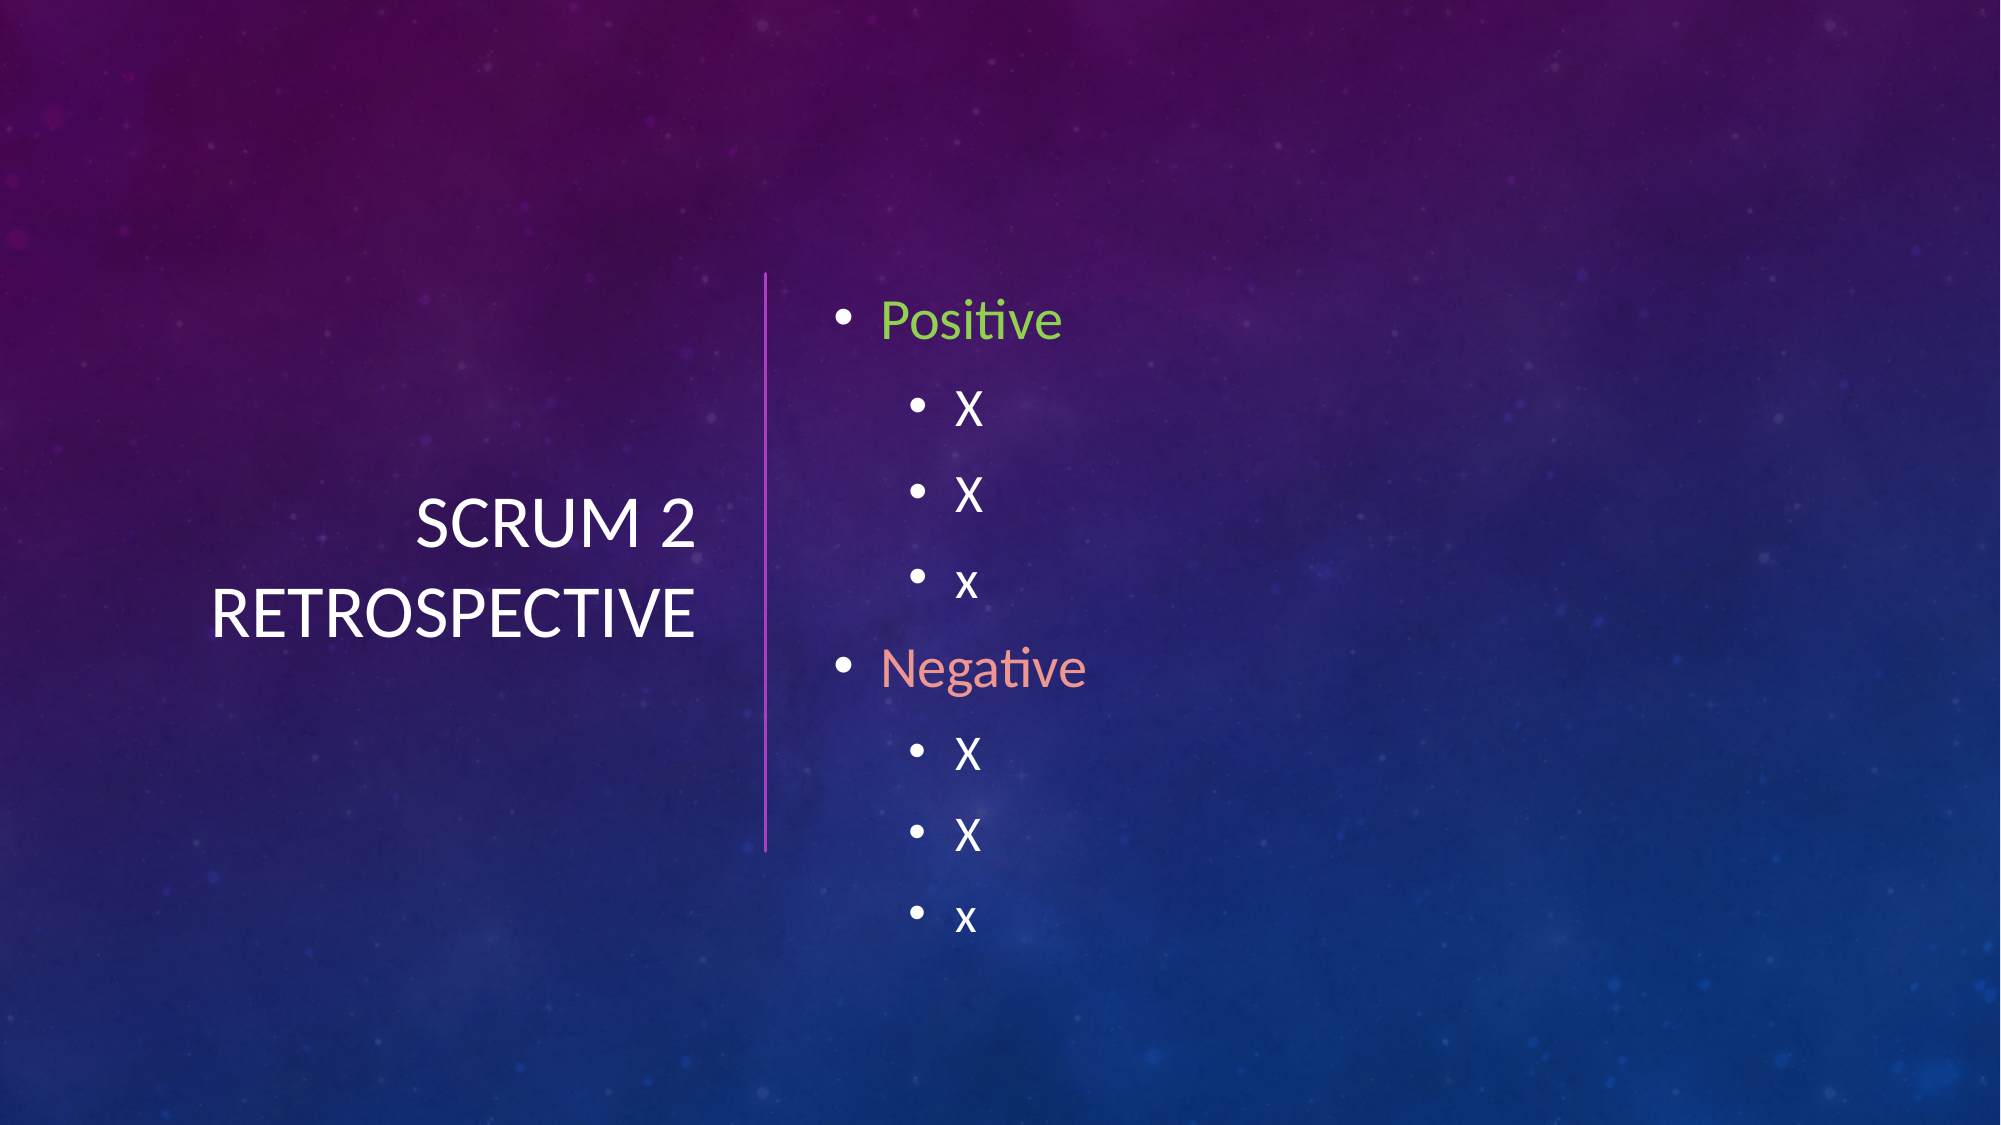

# Scrum 2 retrospective
Positive
X
X
x
Negative
X
X
x